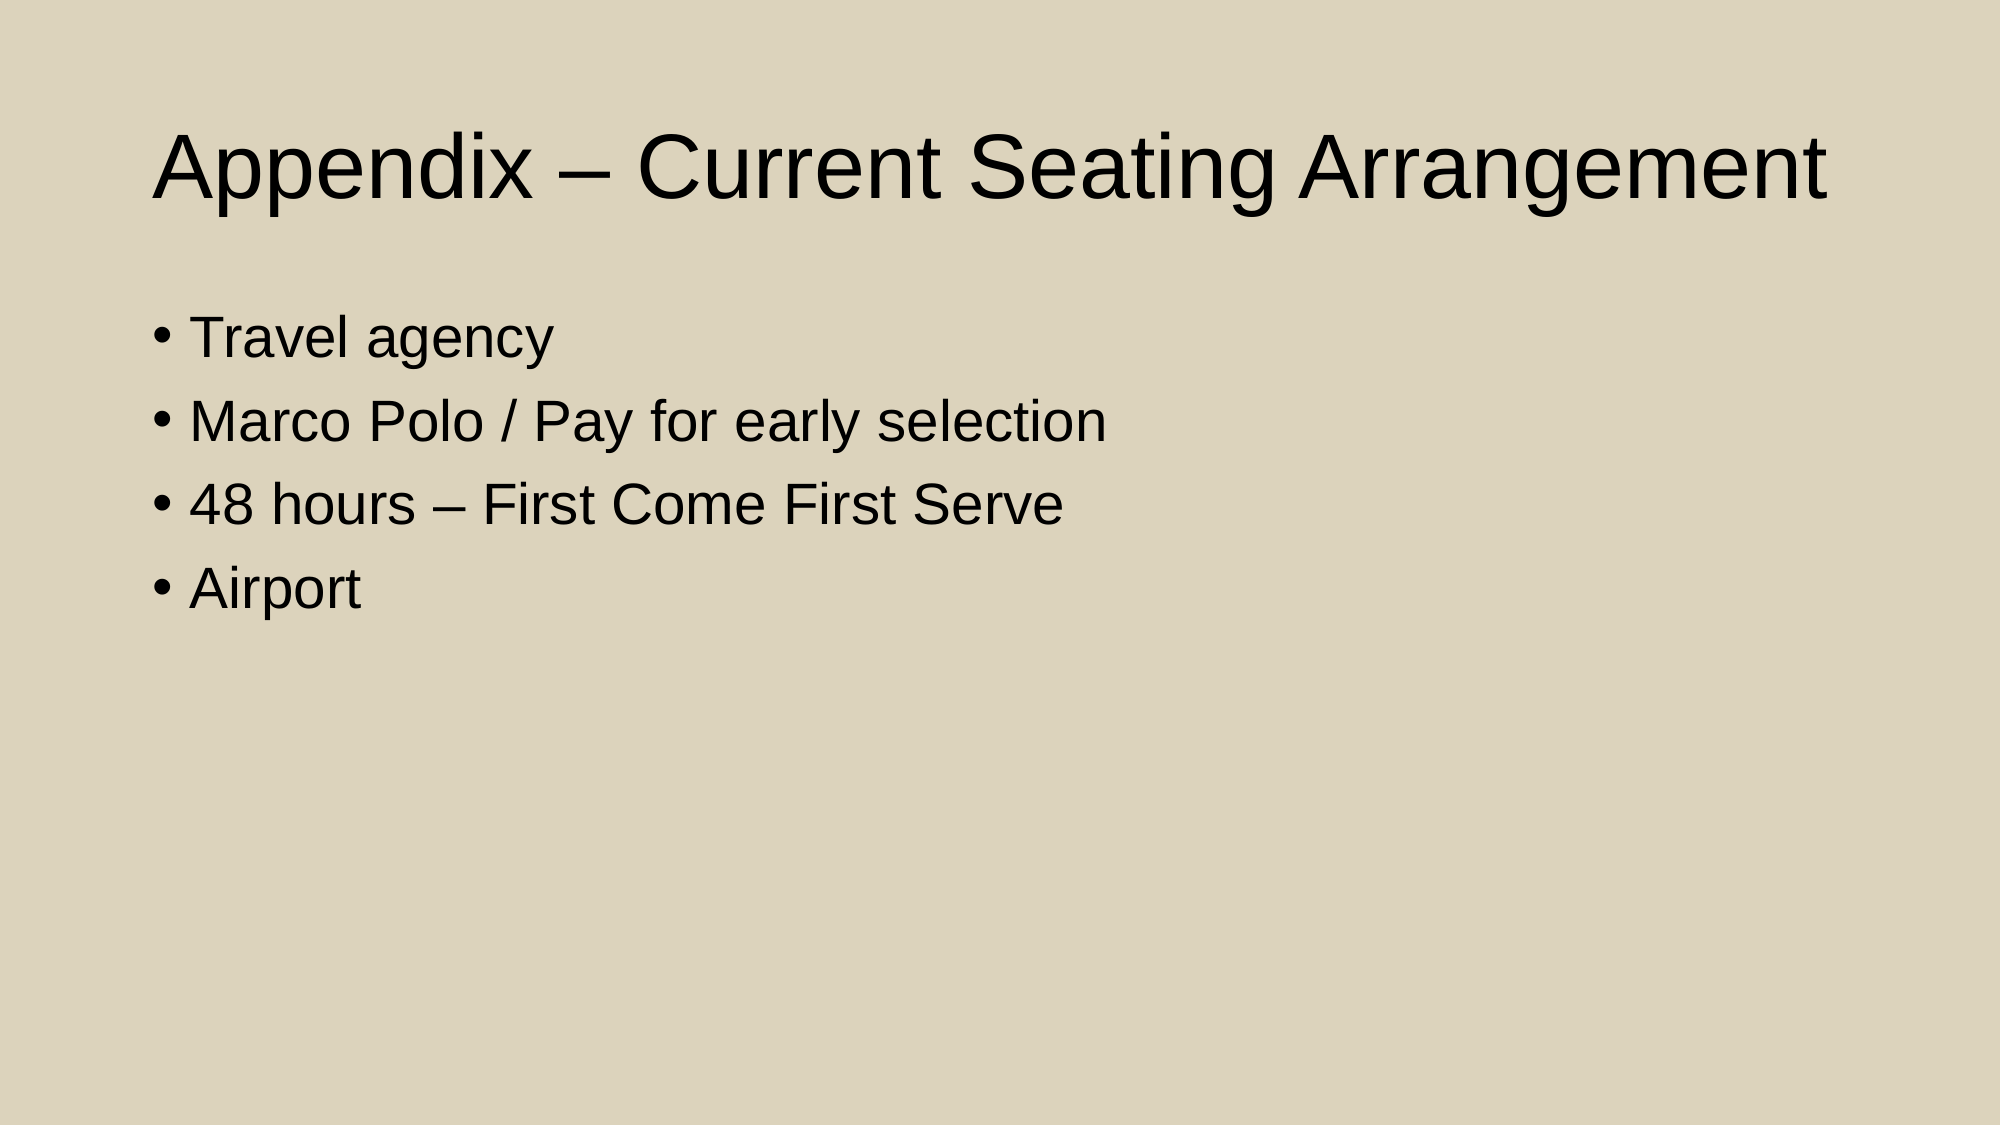

# Appendix – Current Seating Arrangement
Travel agency
Marco Polo / Pay for early selection
48 hours – First Come First Serve
Airport